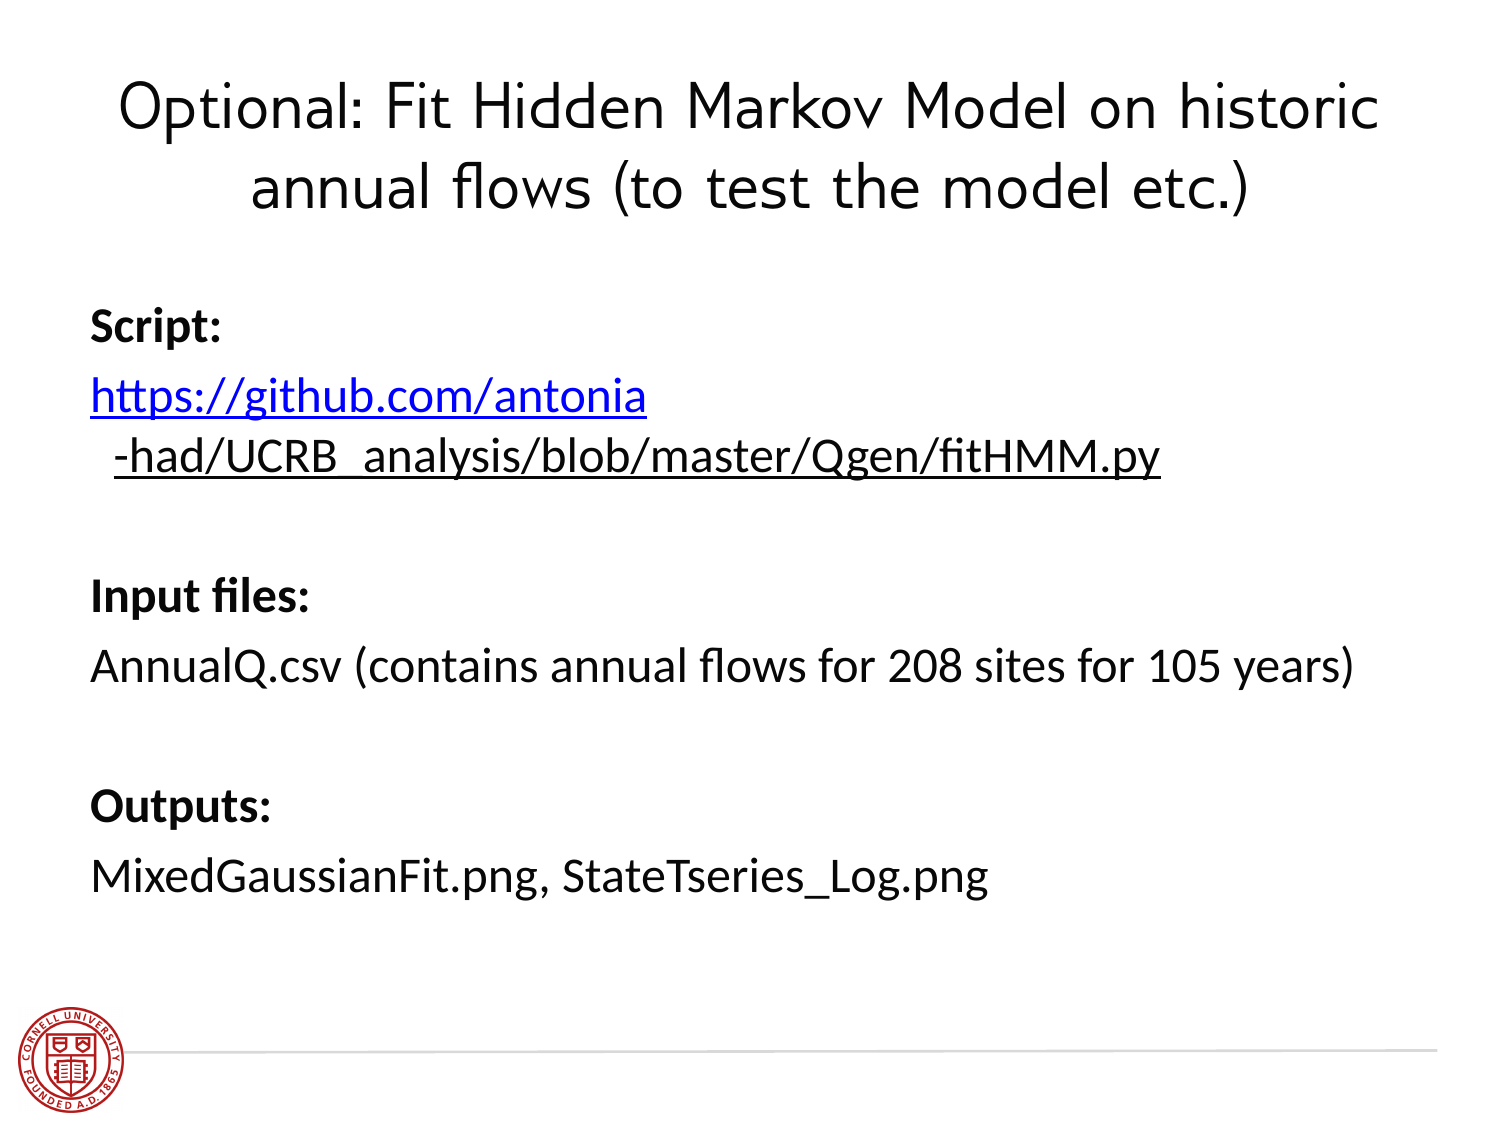

# Optional: Fit Hidden Markov Model on historic annual flows (to test the model etc.)
Script:
https://github.com/antonia-had/UCRB_analysis/blob/master/Qgen/fitHMM.py

Input files:
AnnualQ.csv (contains annual flows for 208 sites for 105 years)

Outputs:
MixedGaussianFit.png, StateTseries_Log.png